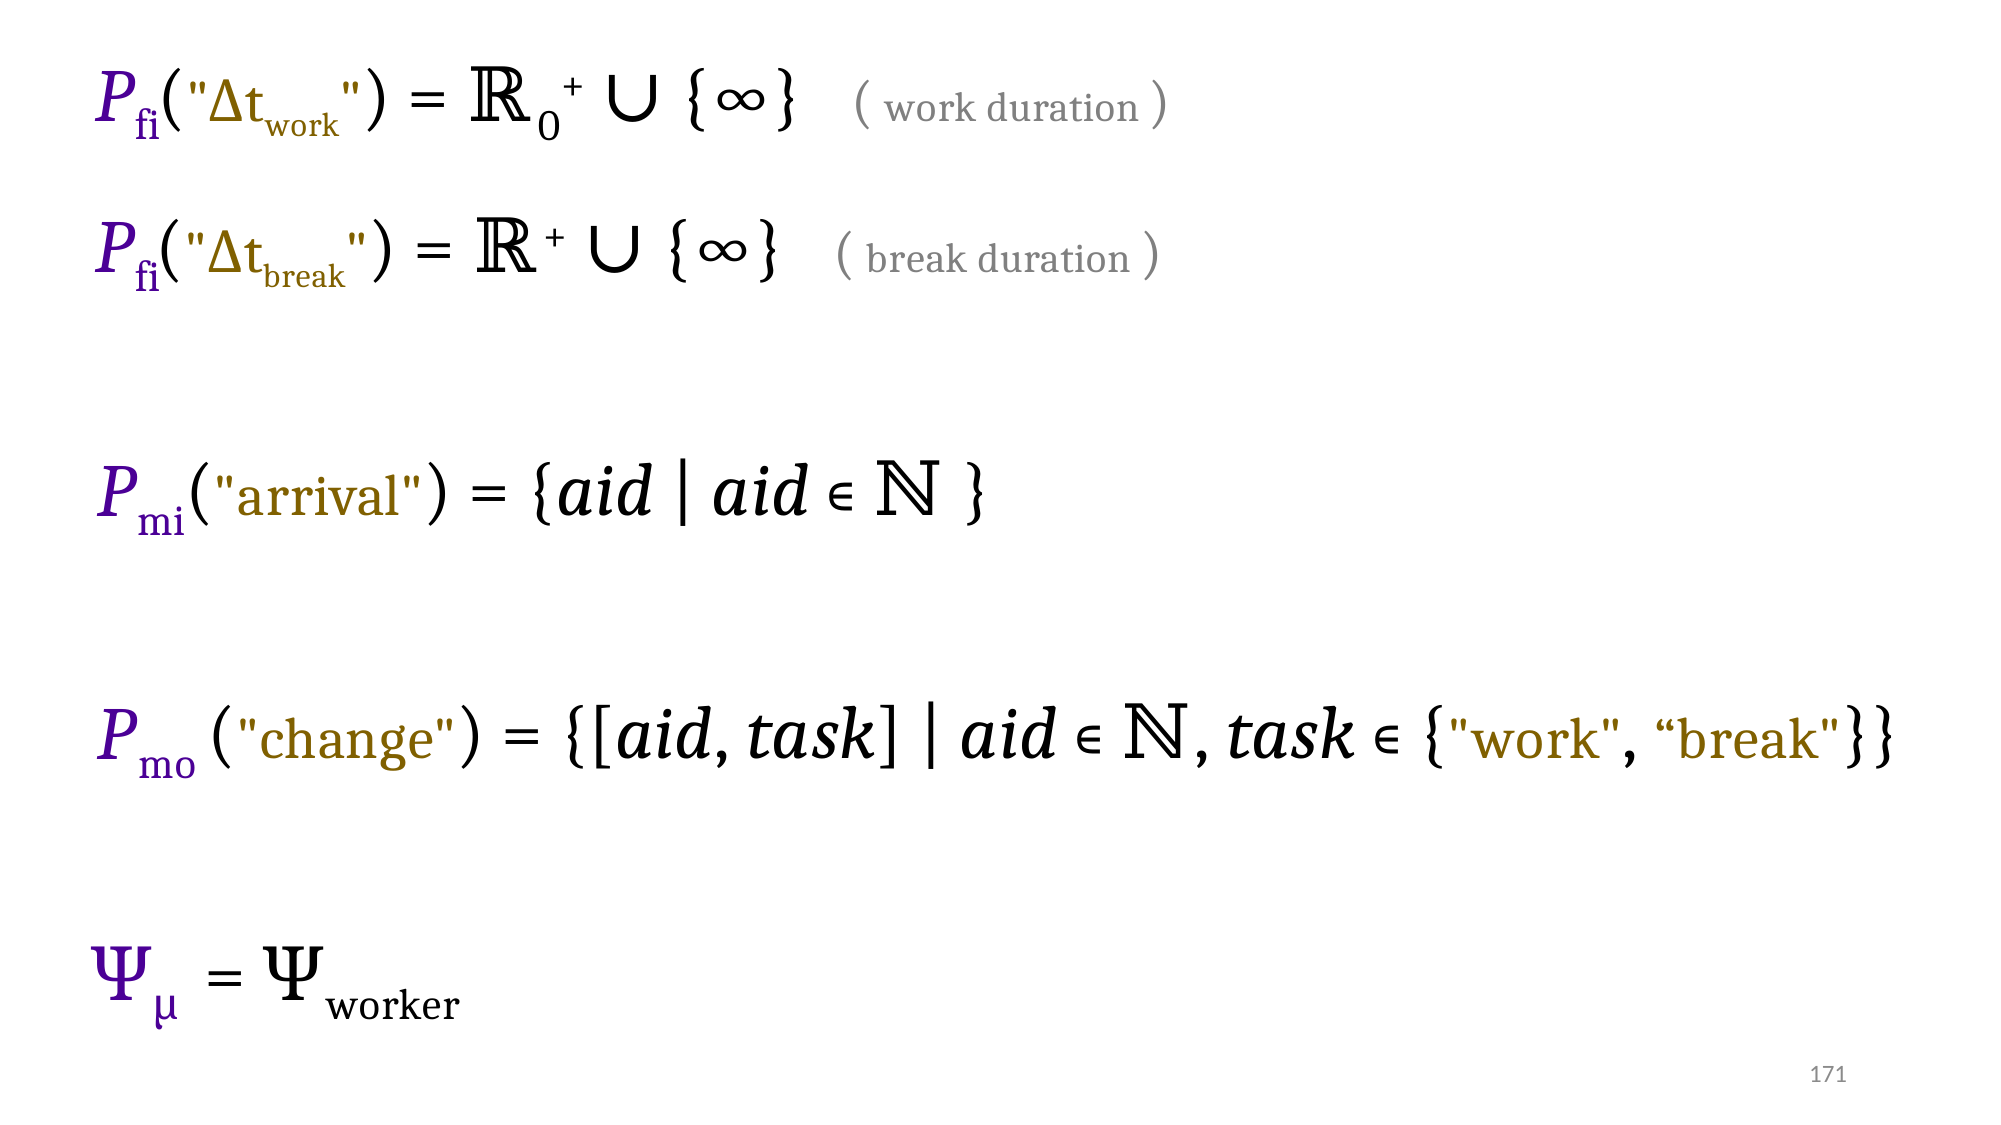

Pfi
Pfi("Δtwork") = ℝ0+ ∪ {∞}   ( work duration )
Pfi("Δtbreak") = ℝ+ ∪ {∞}   ( break duration )
Pfi
Pmi("arrival") = {aid | aid ∊ ℕ }
Pmi
Pmo("change") = {[aid, task] | aid ∊ ℕ, task ∊ {"work", “break"}}
Pmo
Pfo
Ψμ
Ψμ = Ψworker
171